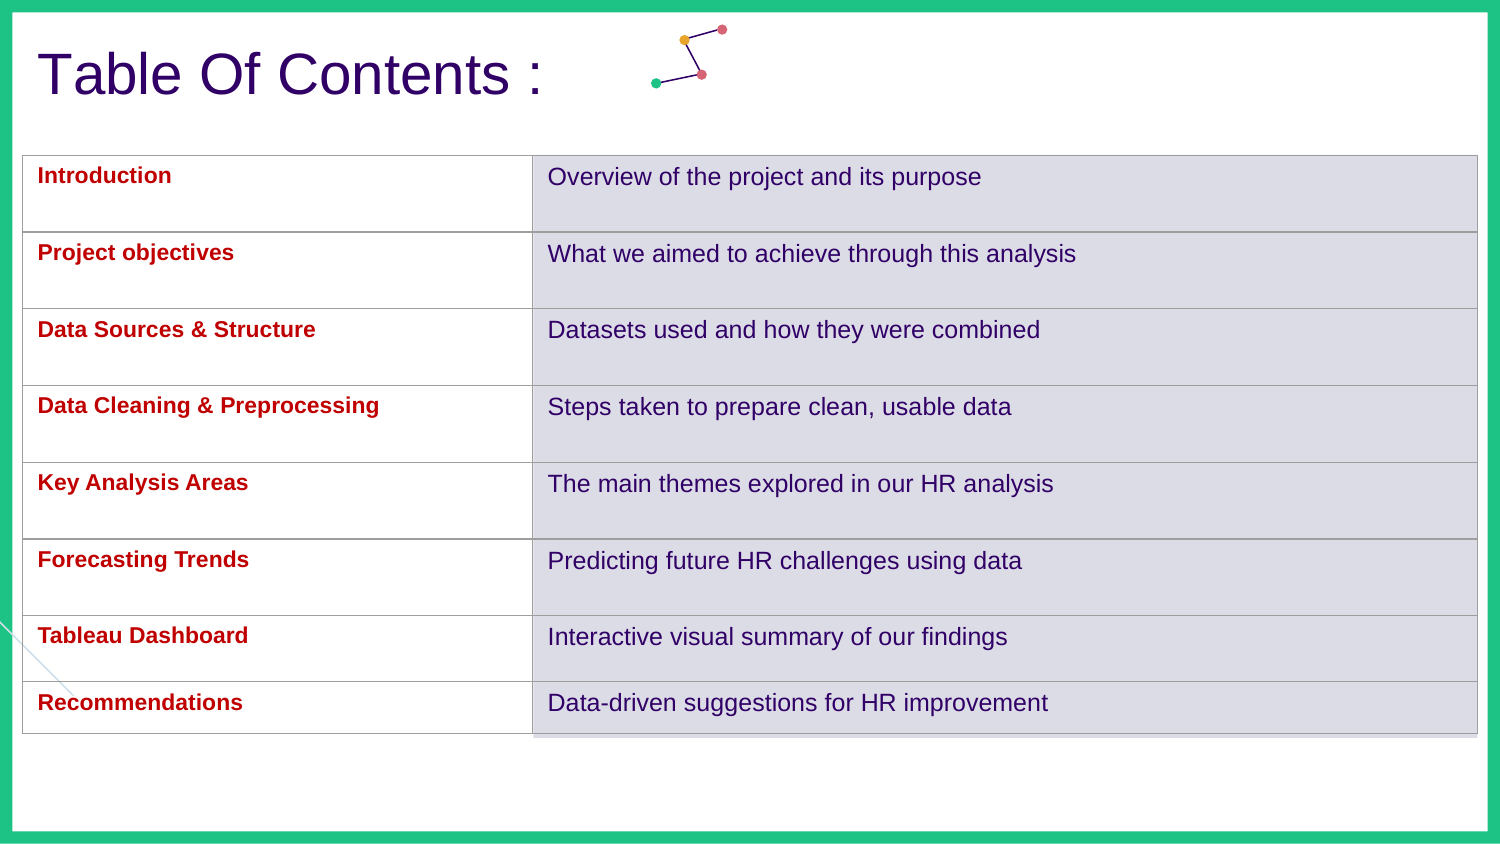

# Table Of Contents :

| Introduction | Overview of the project and its purpose |
| --- | --- |
| Project objectives | What we aimed to achieve through this analysis |
| Data Sources & Structure | Datasets used and how they were combined |
| Data Cleaning & Preprocessing | Steps taken to prepare clean, usable data |
| Key Analysis Areas | The main themes explored in our HR analysis |
| Forecasting Trends | Predicting future HR challenges using data |
| Tableau Dashboard | Interactive visual summary of our findings |
| Recommendations | Data-driven suggestions for HR improvement |